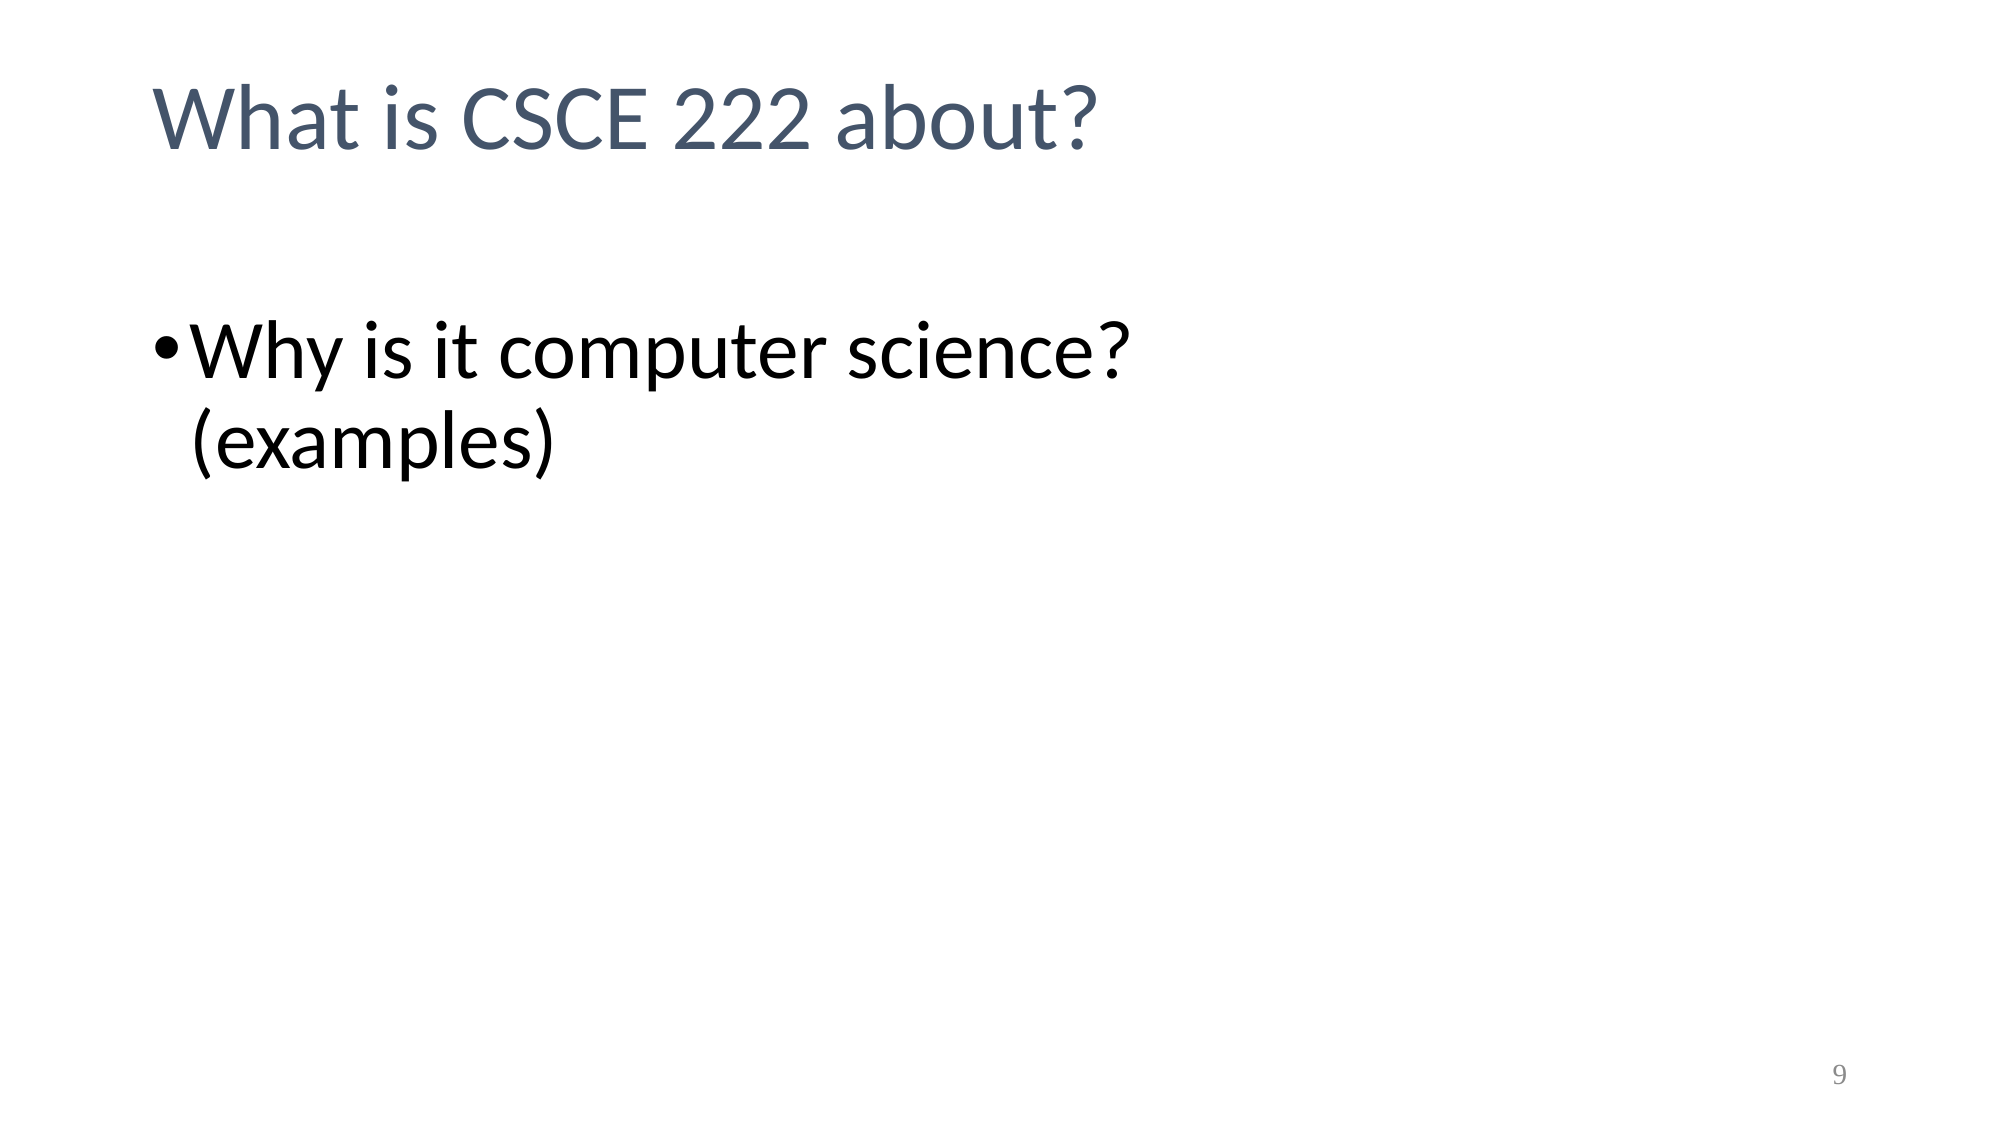

# What is CSCE 222 about?
Why is it computer science?
(examples)
9